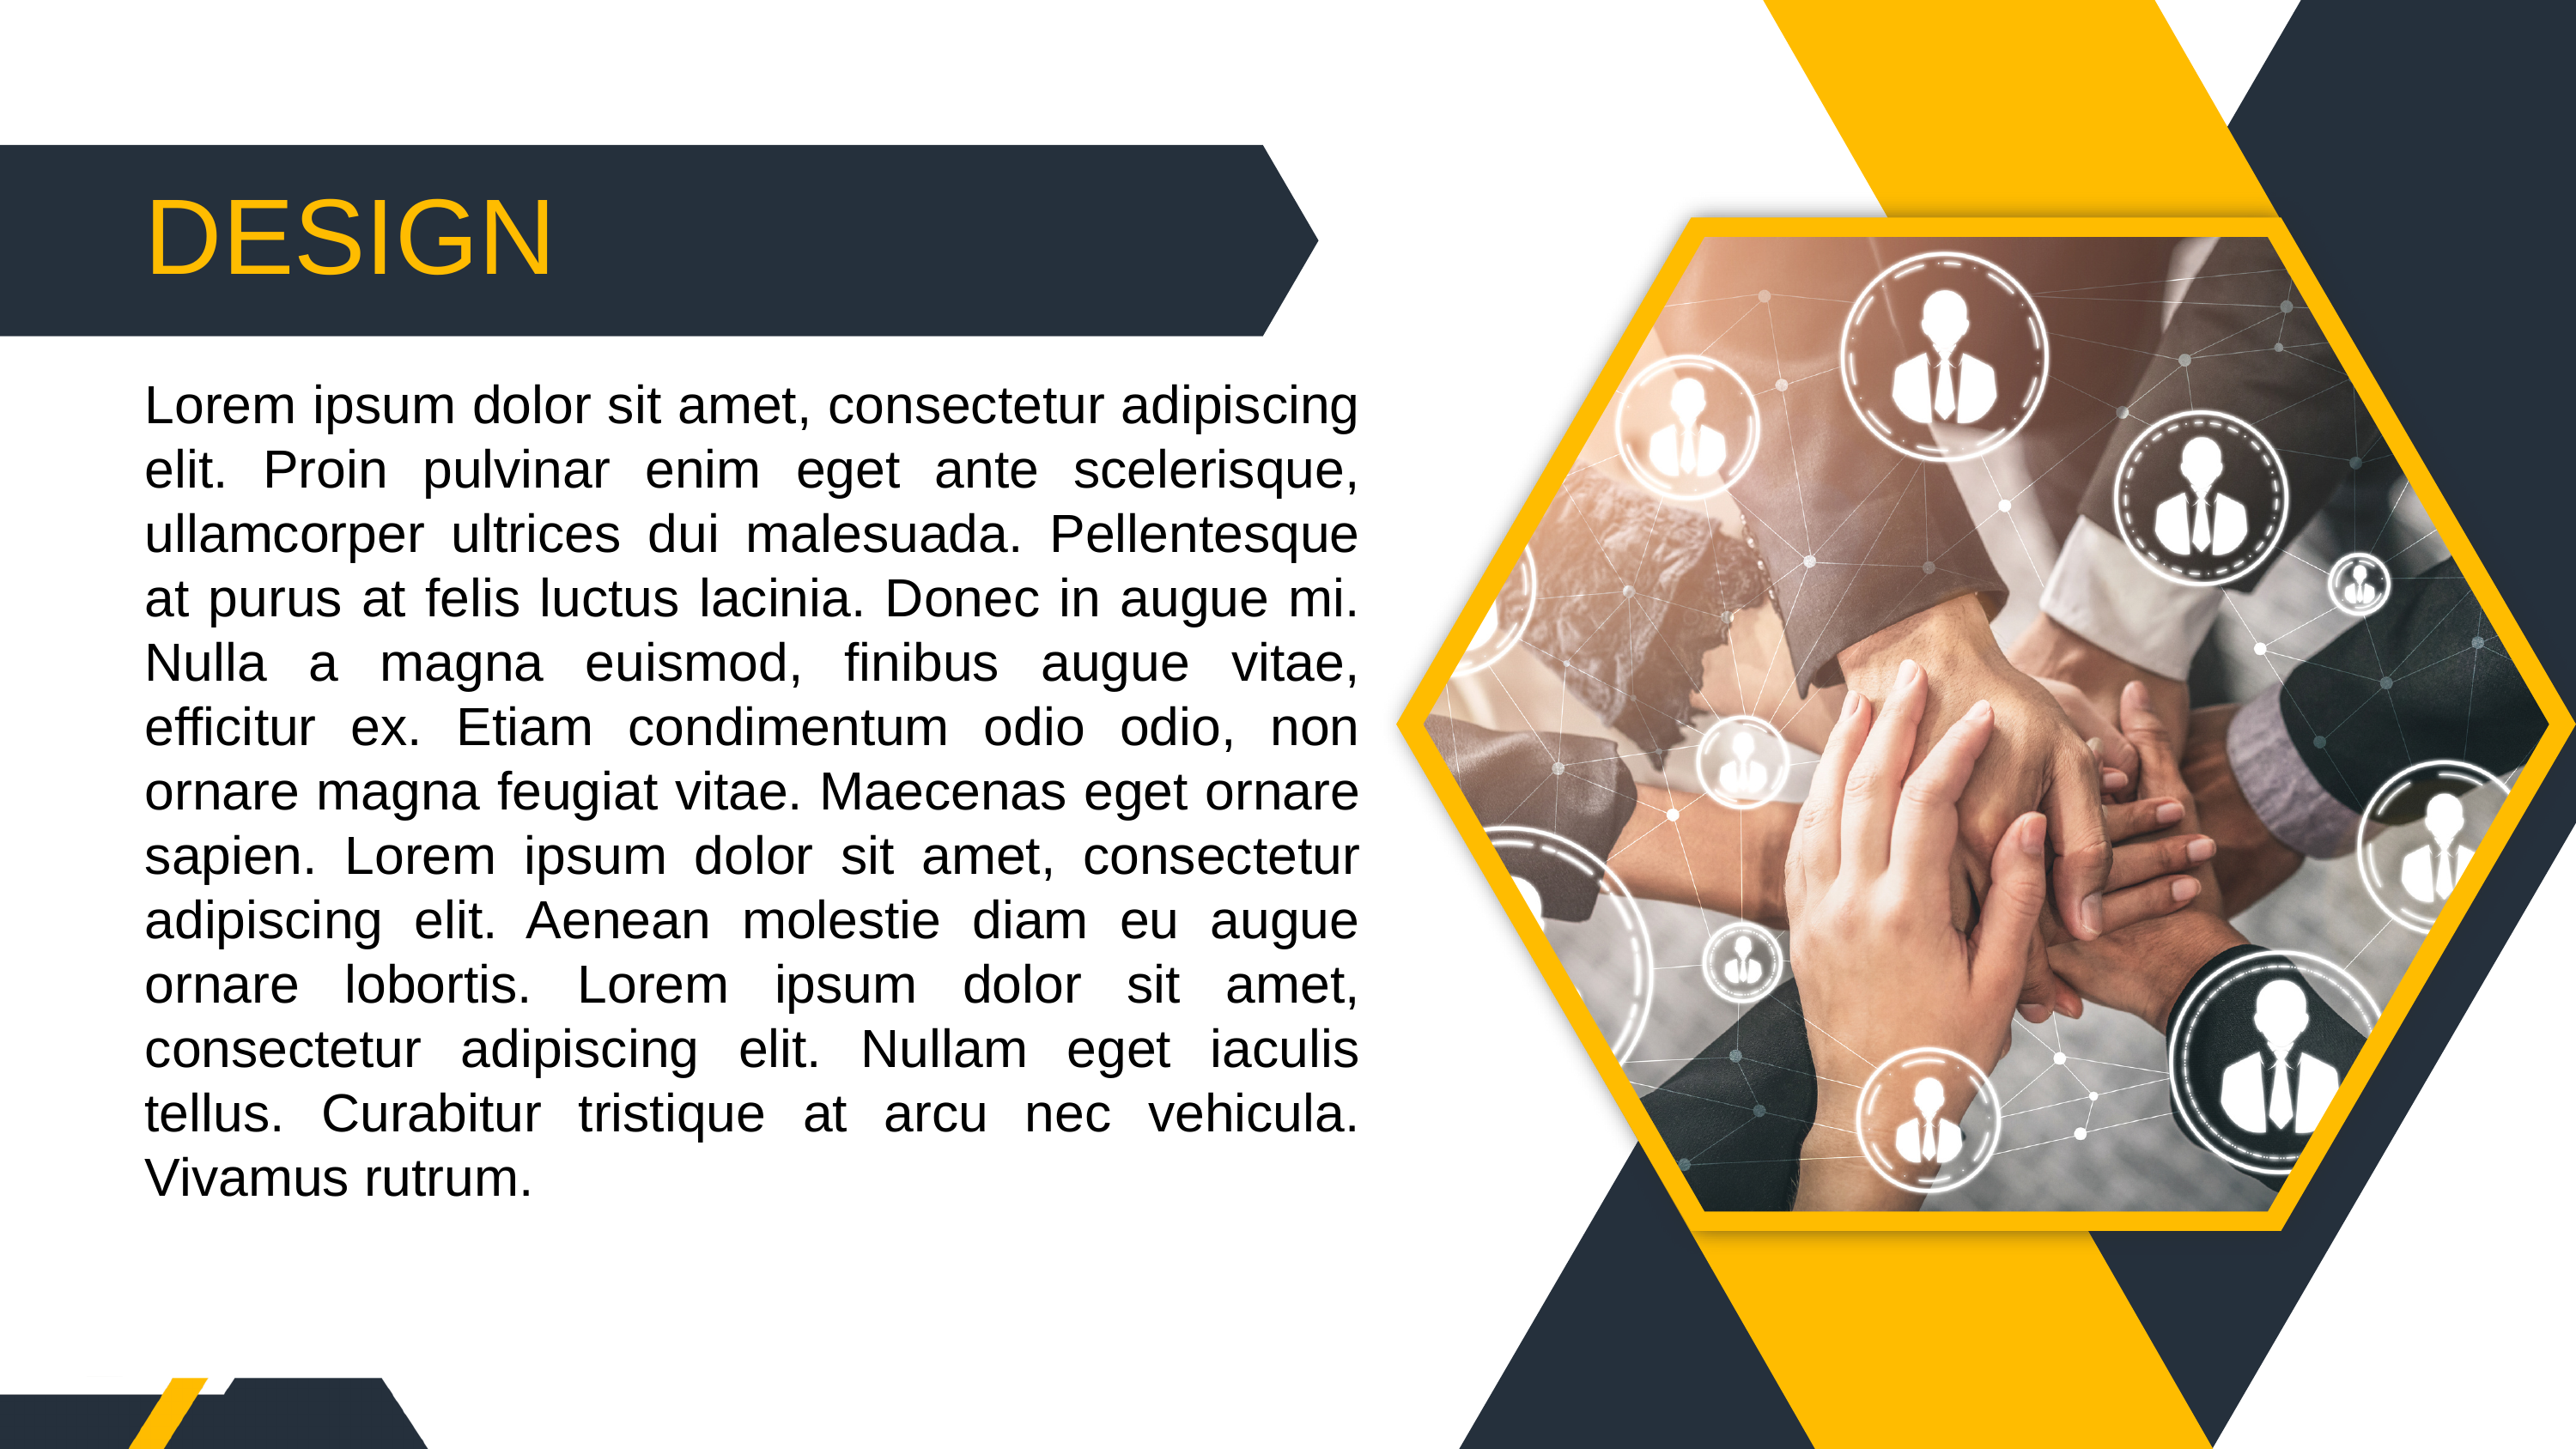

DESIGN

Lorem ipsum dolor sit amet, consectetur adipiscing elit. Proin pulvinar enim eget ante scelerisque, ullamcorper ultrices dui malesuada. Pellentesque at purus at felis luctus lacinia. Donec in augue mi. Nulla a magna euismod, finibus augue vitae, efficitur ex. Etiam condimentum odio odio, non ornare magna feugiat vitae. Maecenas eget ornare sapien. Lorem ipsum dolor sit amet, consectetur adipiscing elit. Aenean molestie diam eu augue ornare lobortis. Lorem ipsum dolor sit amet, consectetur adipiscing elit. Nullam eget iaculis tellus. Curabitur tristique at arcu nec vehicula. Vivamus rutrum.